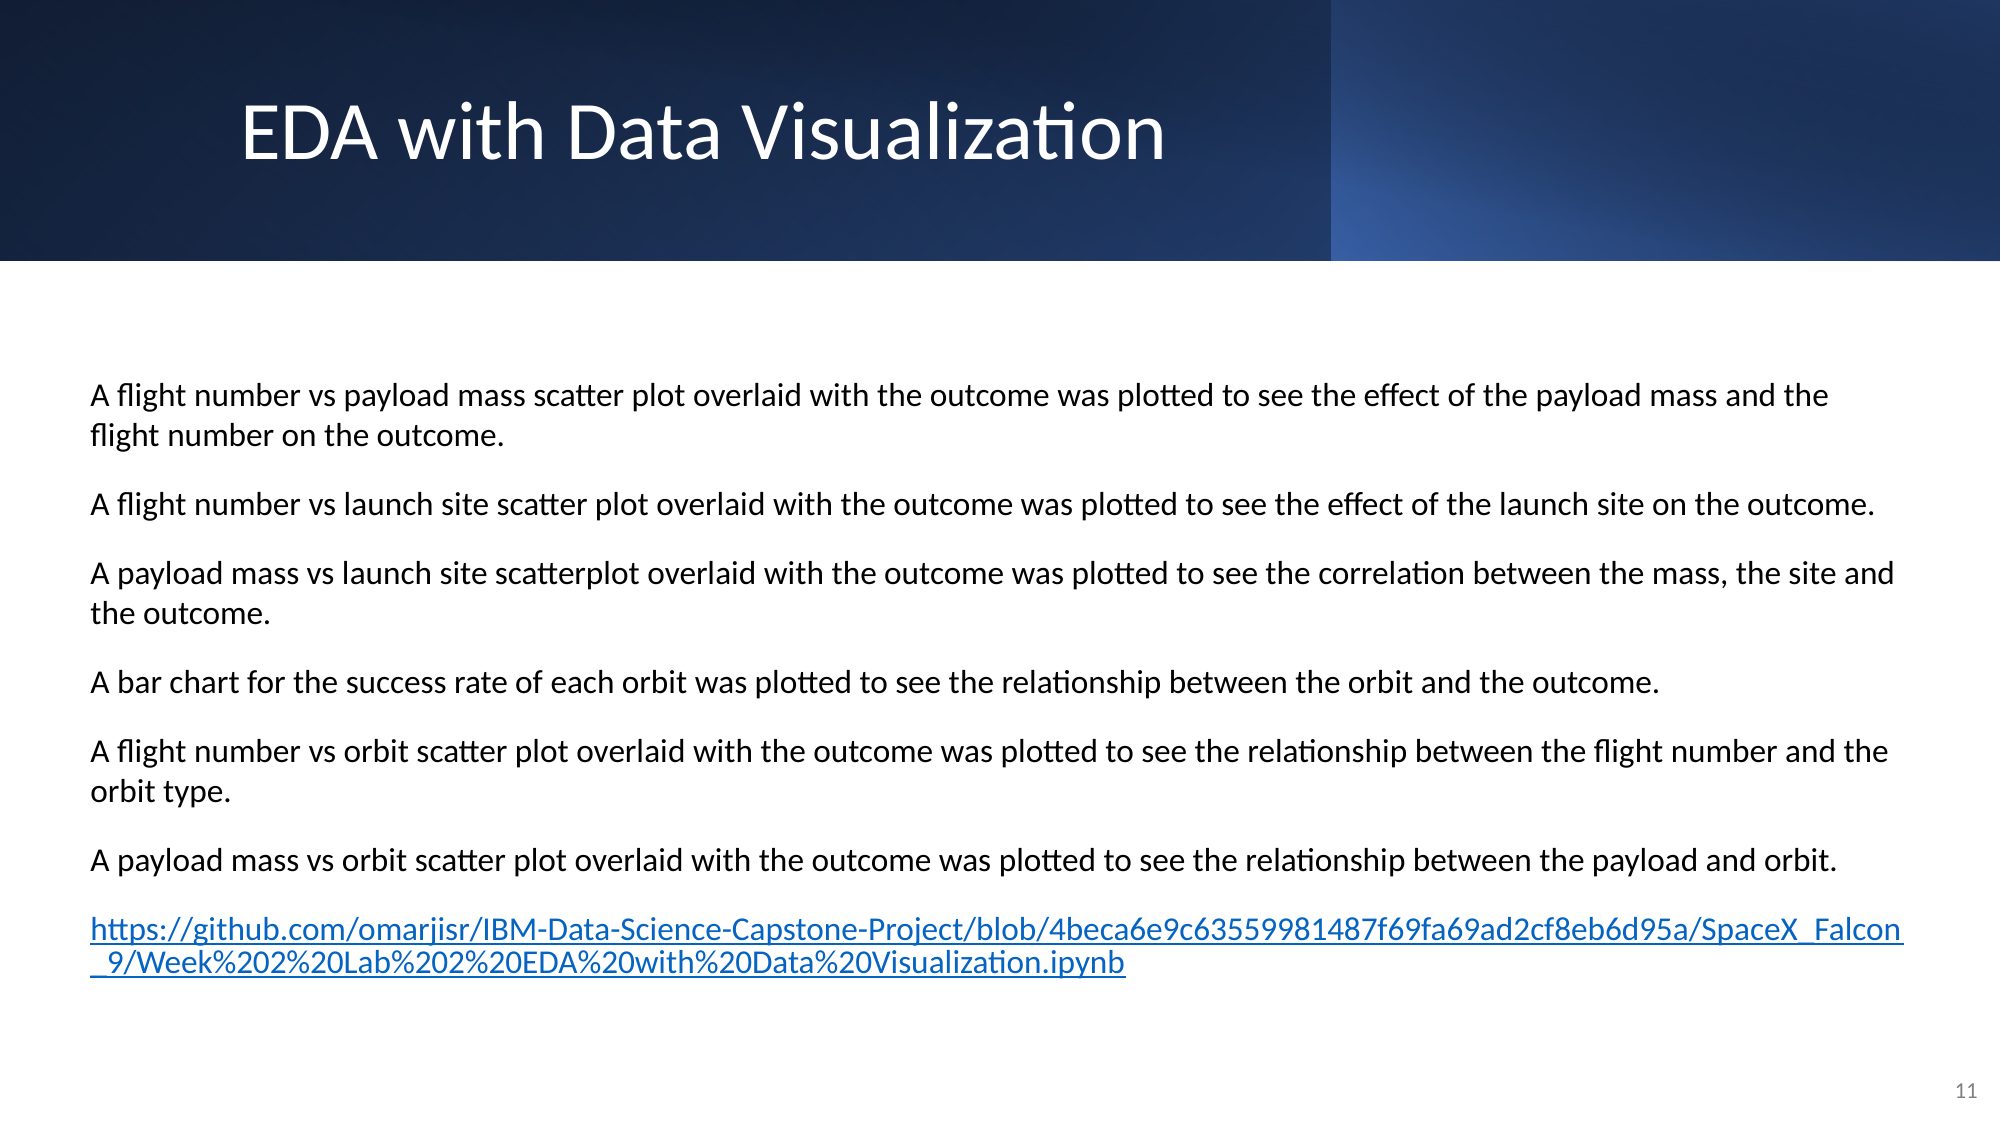

EDA with Data Visualization
A flight number vs payload mass scatter plot overlaid with the outcome was plotted to see the effect of the payload mass and the flight number on the outcome.
A flight number vs launch site scatter plot overlaid with the outcome was plotted to see the effect of the launch site on the outcome.
A payload mass vs launch site scatterplot overlaid with the outcome was plotted to see the correlation between the mass, the site and the outcome.
A bar chart for the success rate of each orbit was plotted to see the relationship between the orbit and the outcome.
A flight number vs orbit scatter plot overlaid with the outcome was plotted to see the relationship between the flight number and the orbit type.
A payload mass vs orbit scatter plot overlaid with the outcome was plotted to see the relationship between the payload and orbit.
https://github.com/omarjisr/IBM-Data-Science-Capstone-Project/blob/4beca6e9c63559981487f69fa69ad2cf8eb6d95a/SpaceX_Falcon_9/Week%202%20Lab%202%20EDA%20with%20Data%20Visualization.ipynb
11